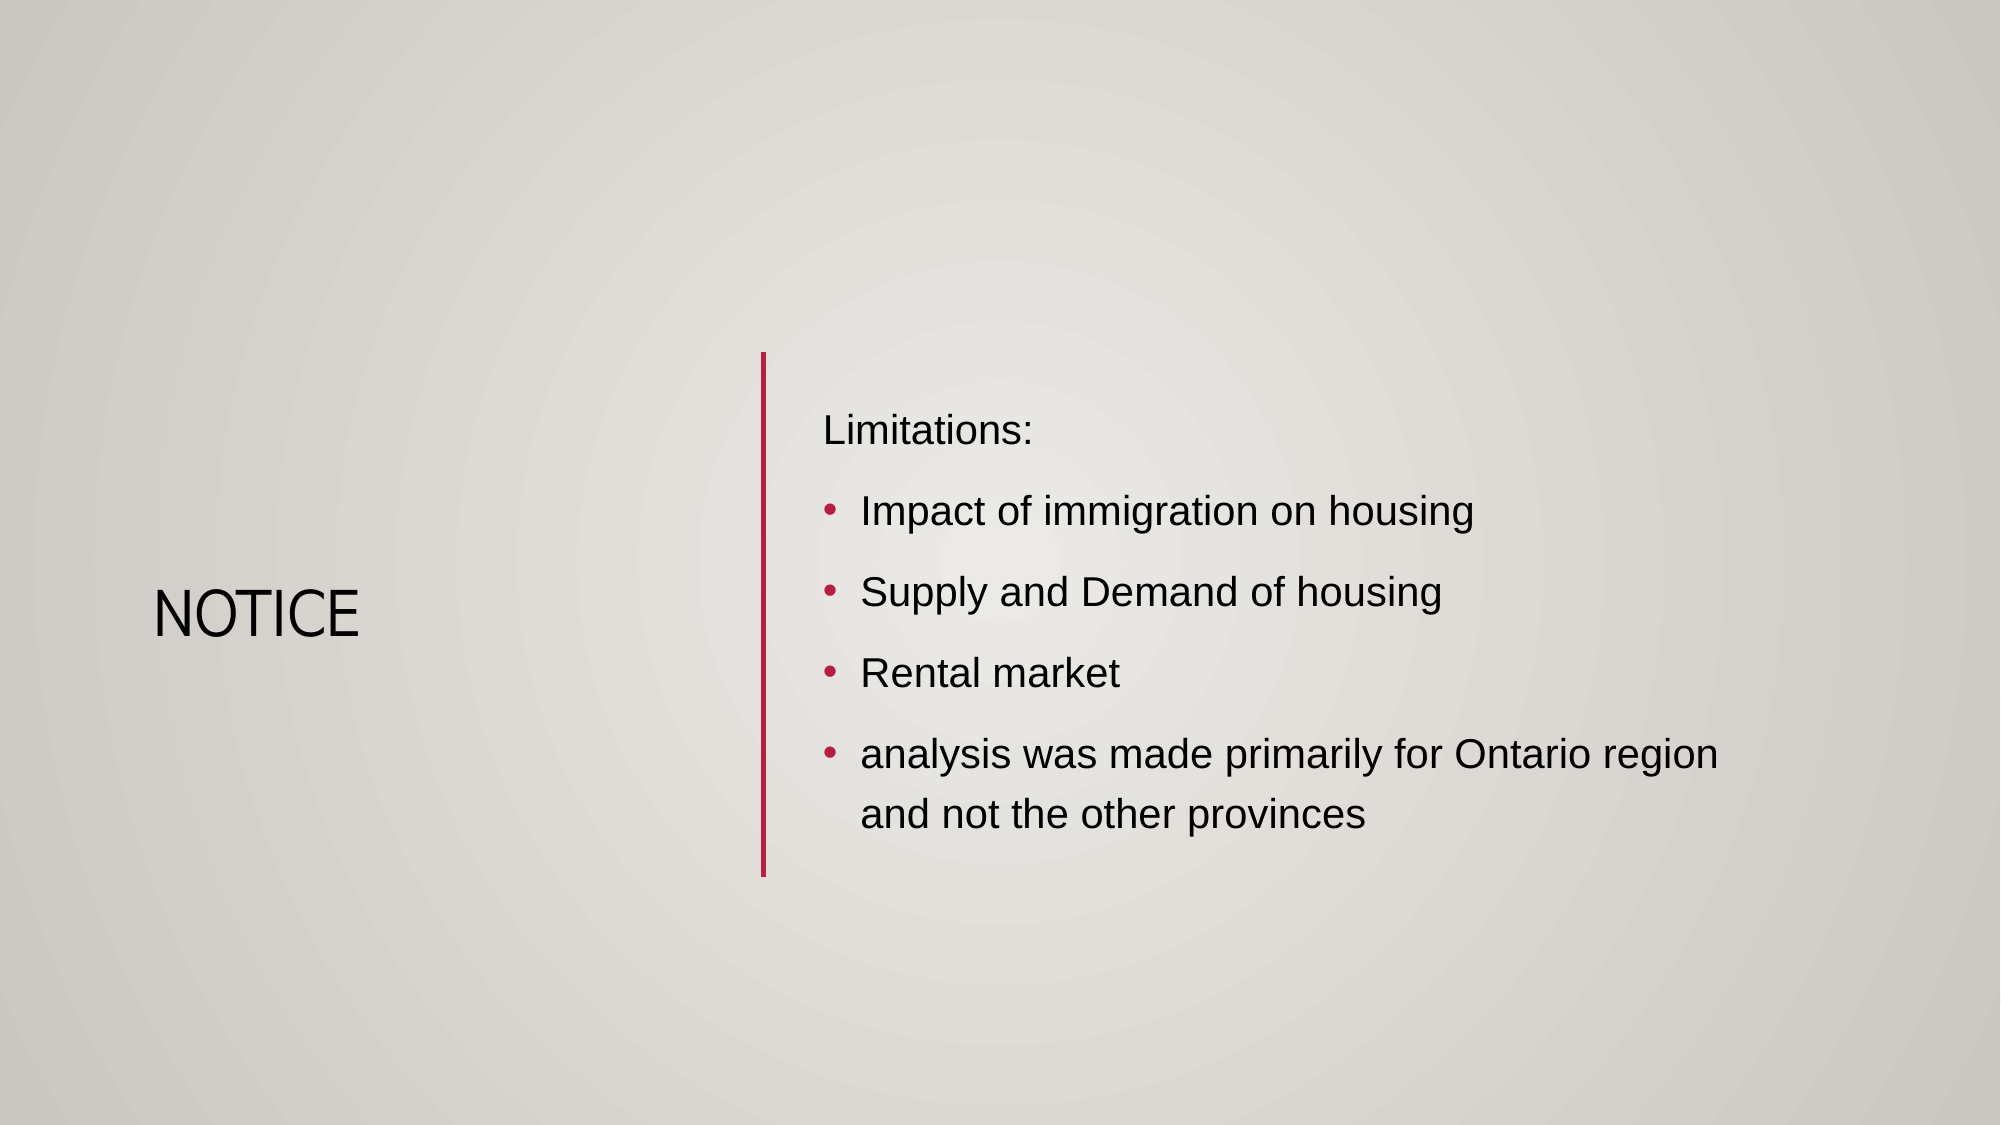

# Notice
Limitations:
Impact of immigration on housing
Supply and Demand of housing
Rental market
analysis was made primarily for Ontario region and not the other provinces